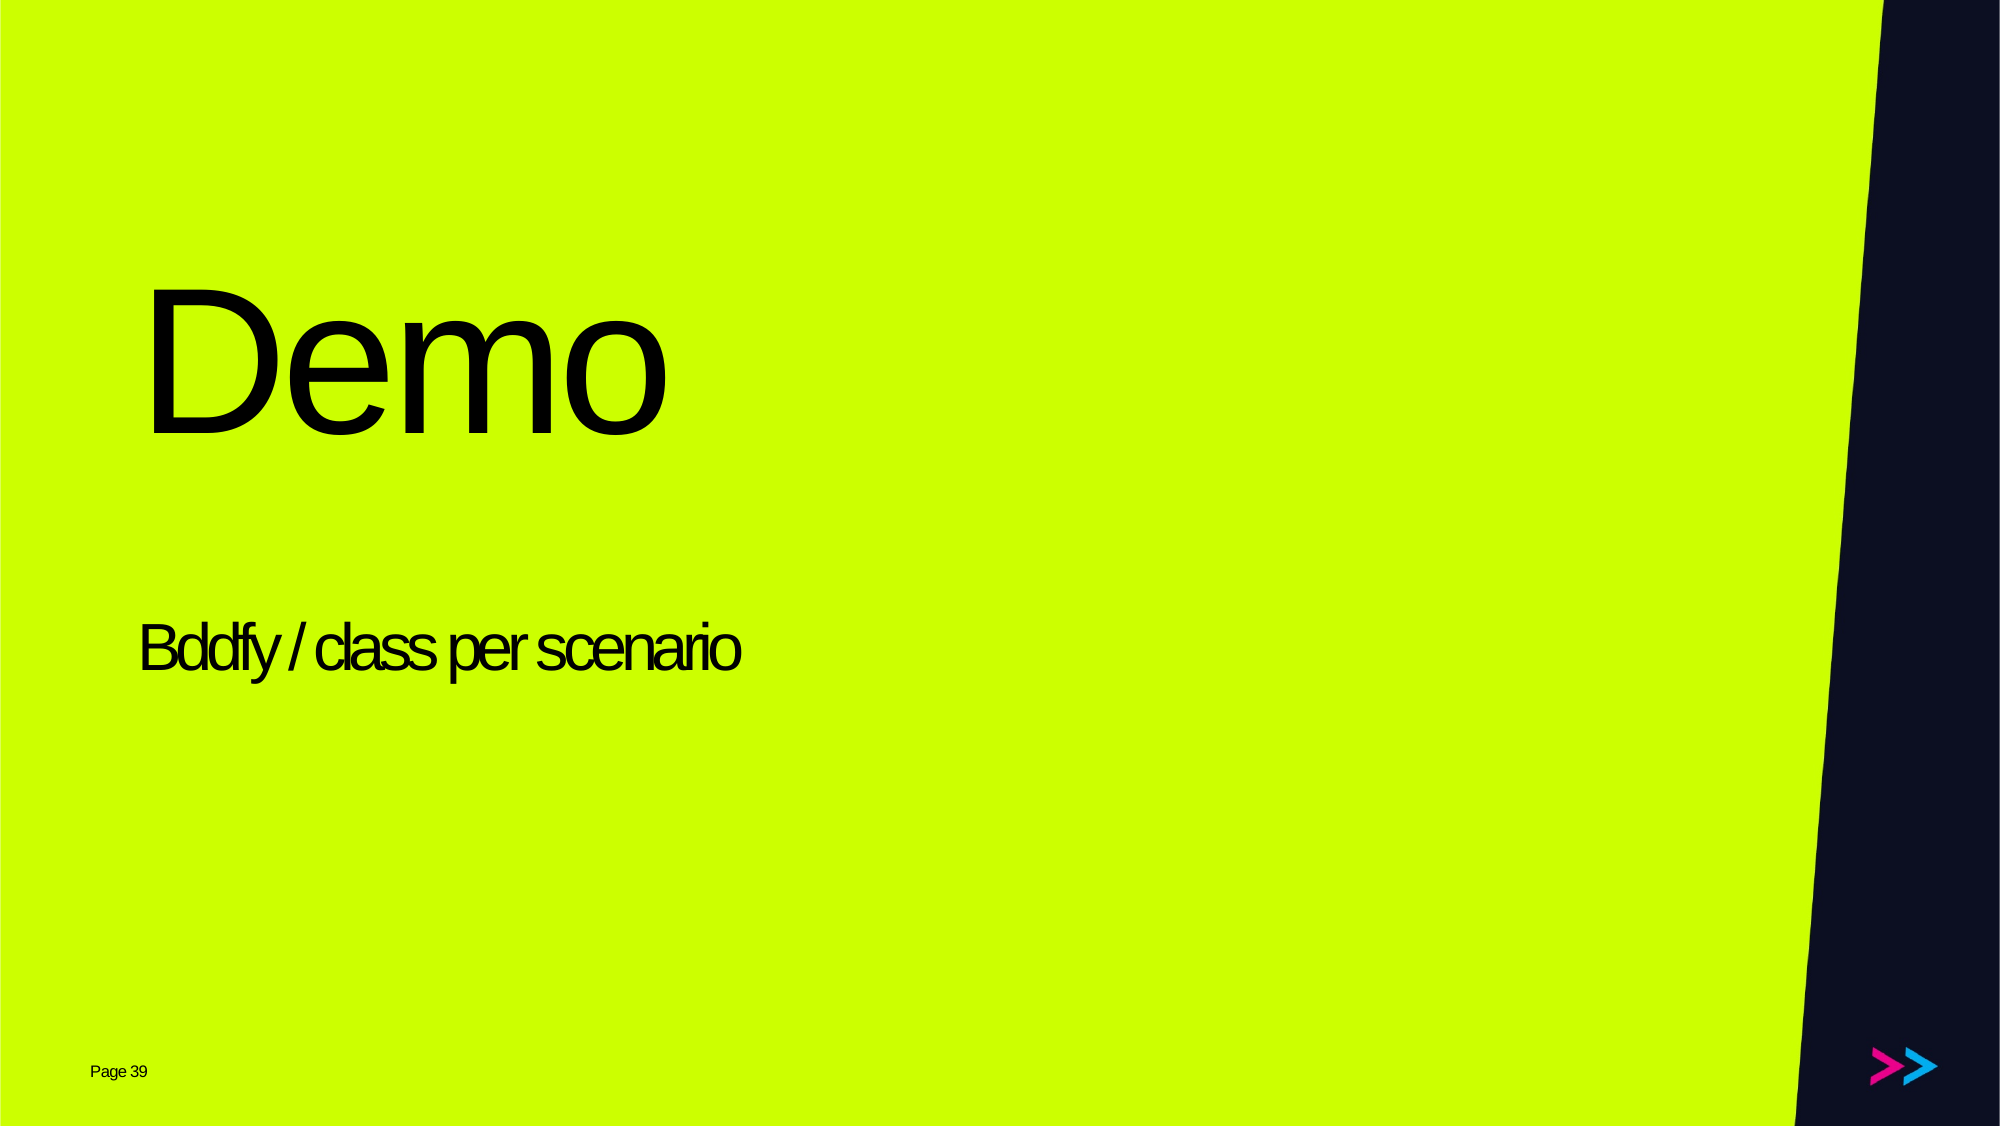

# Demo Bddfy / class per scenario
39